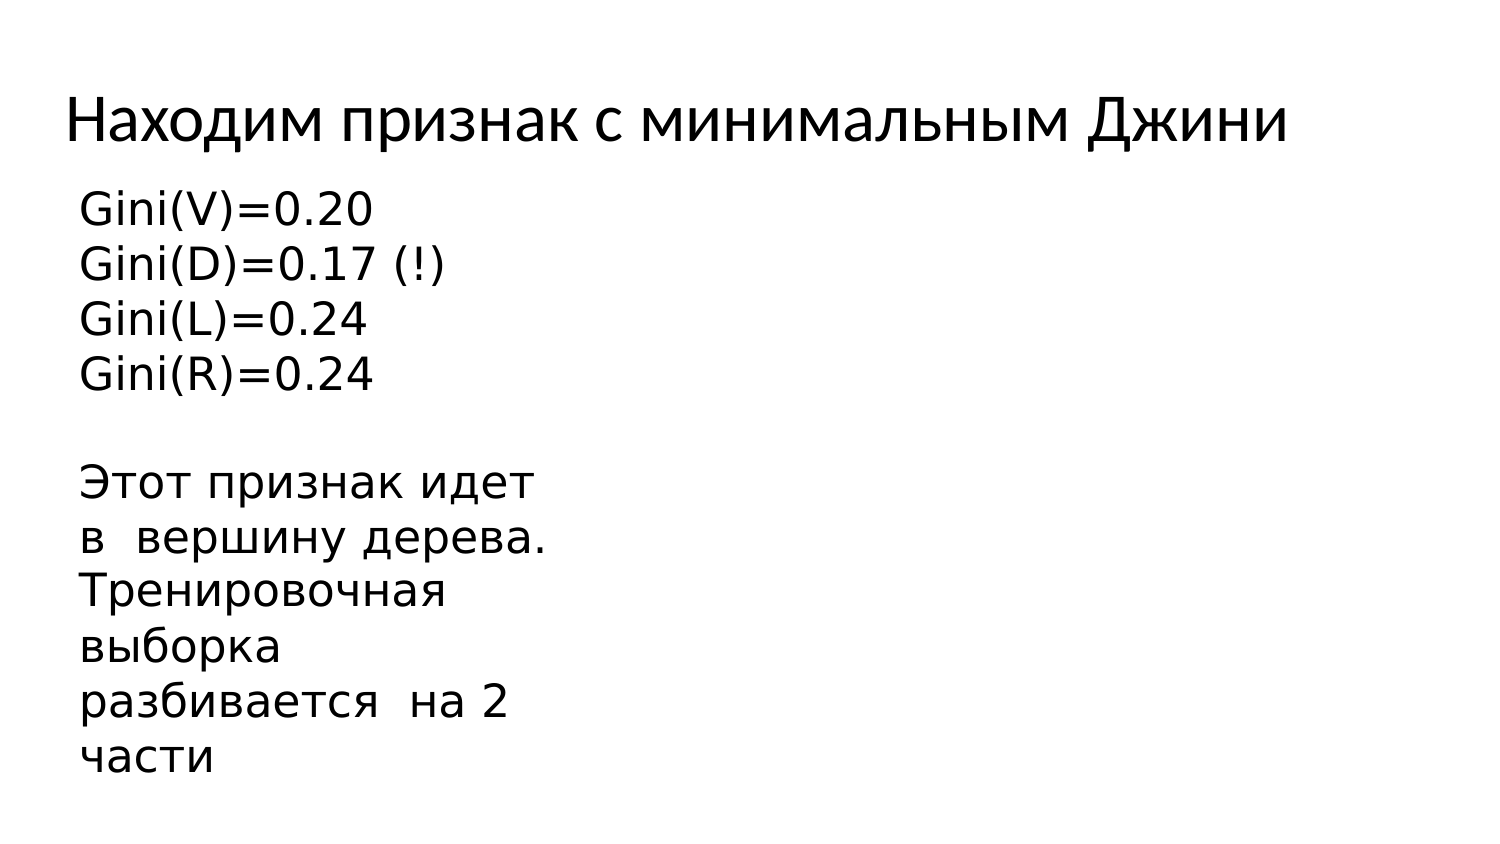

# Находим признак с минимальным Джини
Gini(V)=0.20  Gini(D)=0.17 (!)  Gini(L)=0.24  Gini(R)=0.24

Этот признак идет в  вершину дерева.
Тренировочная
выборка разбивается  на 2 части